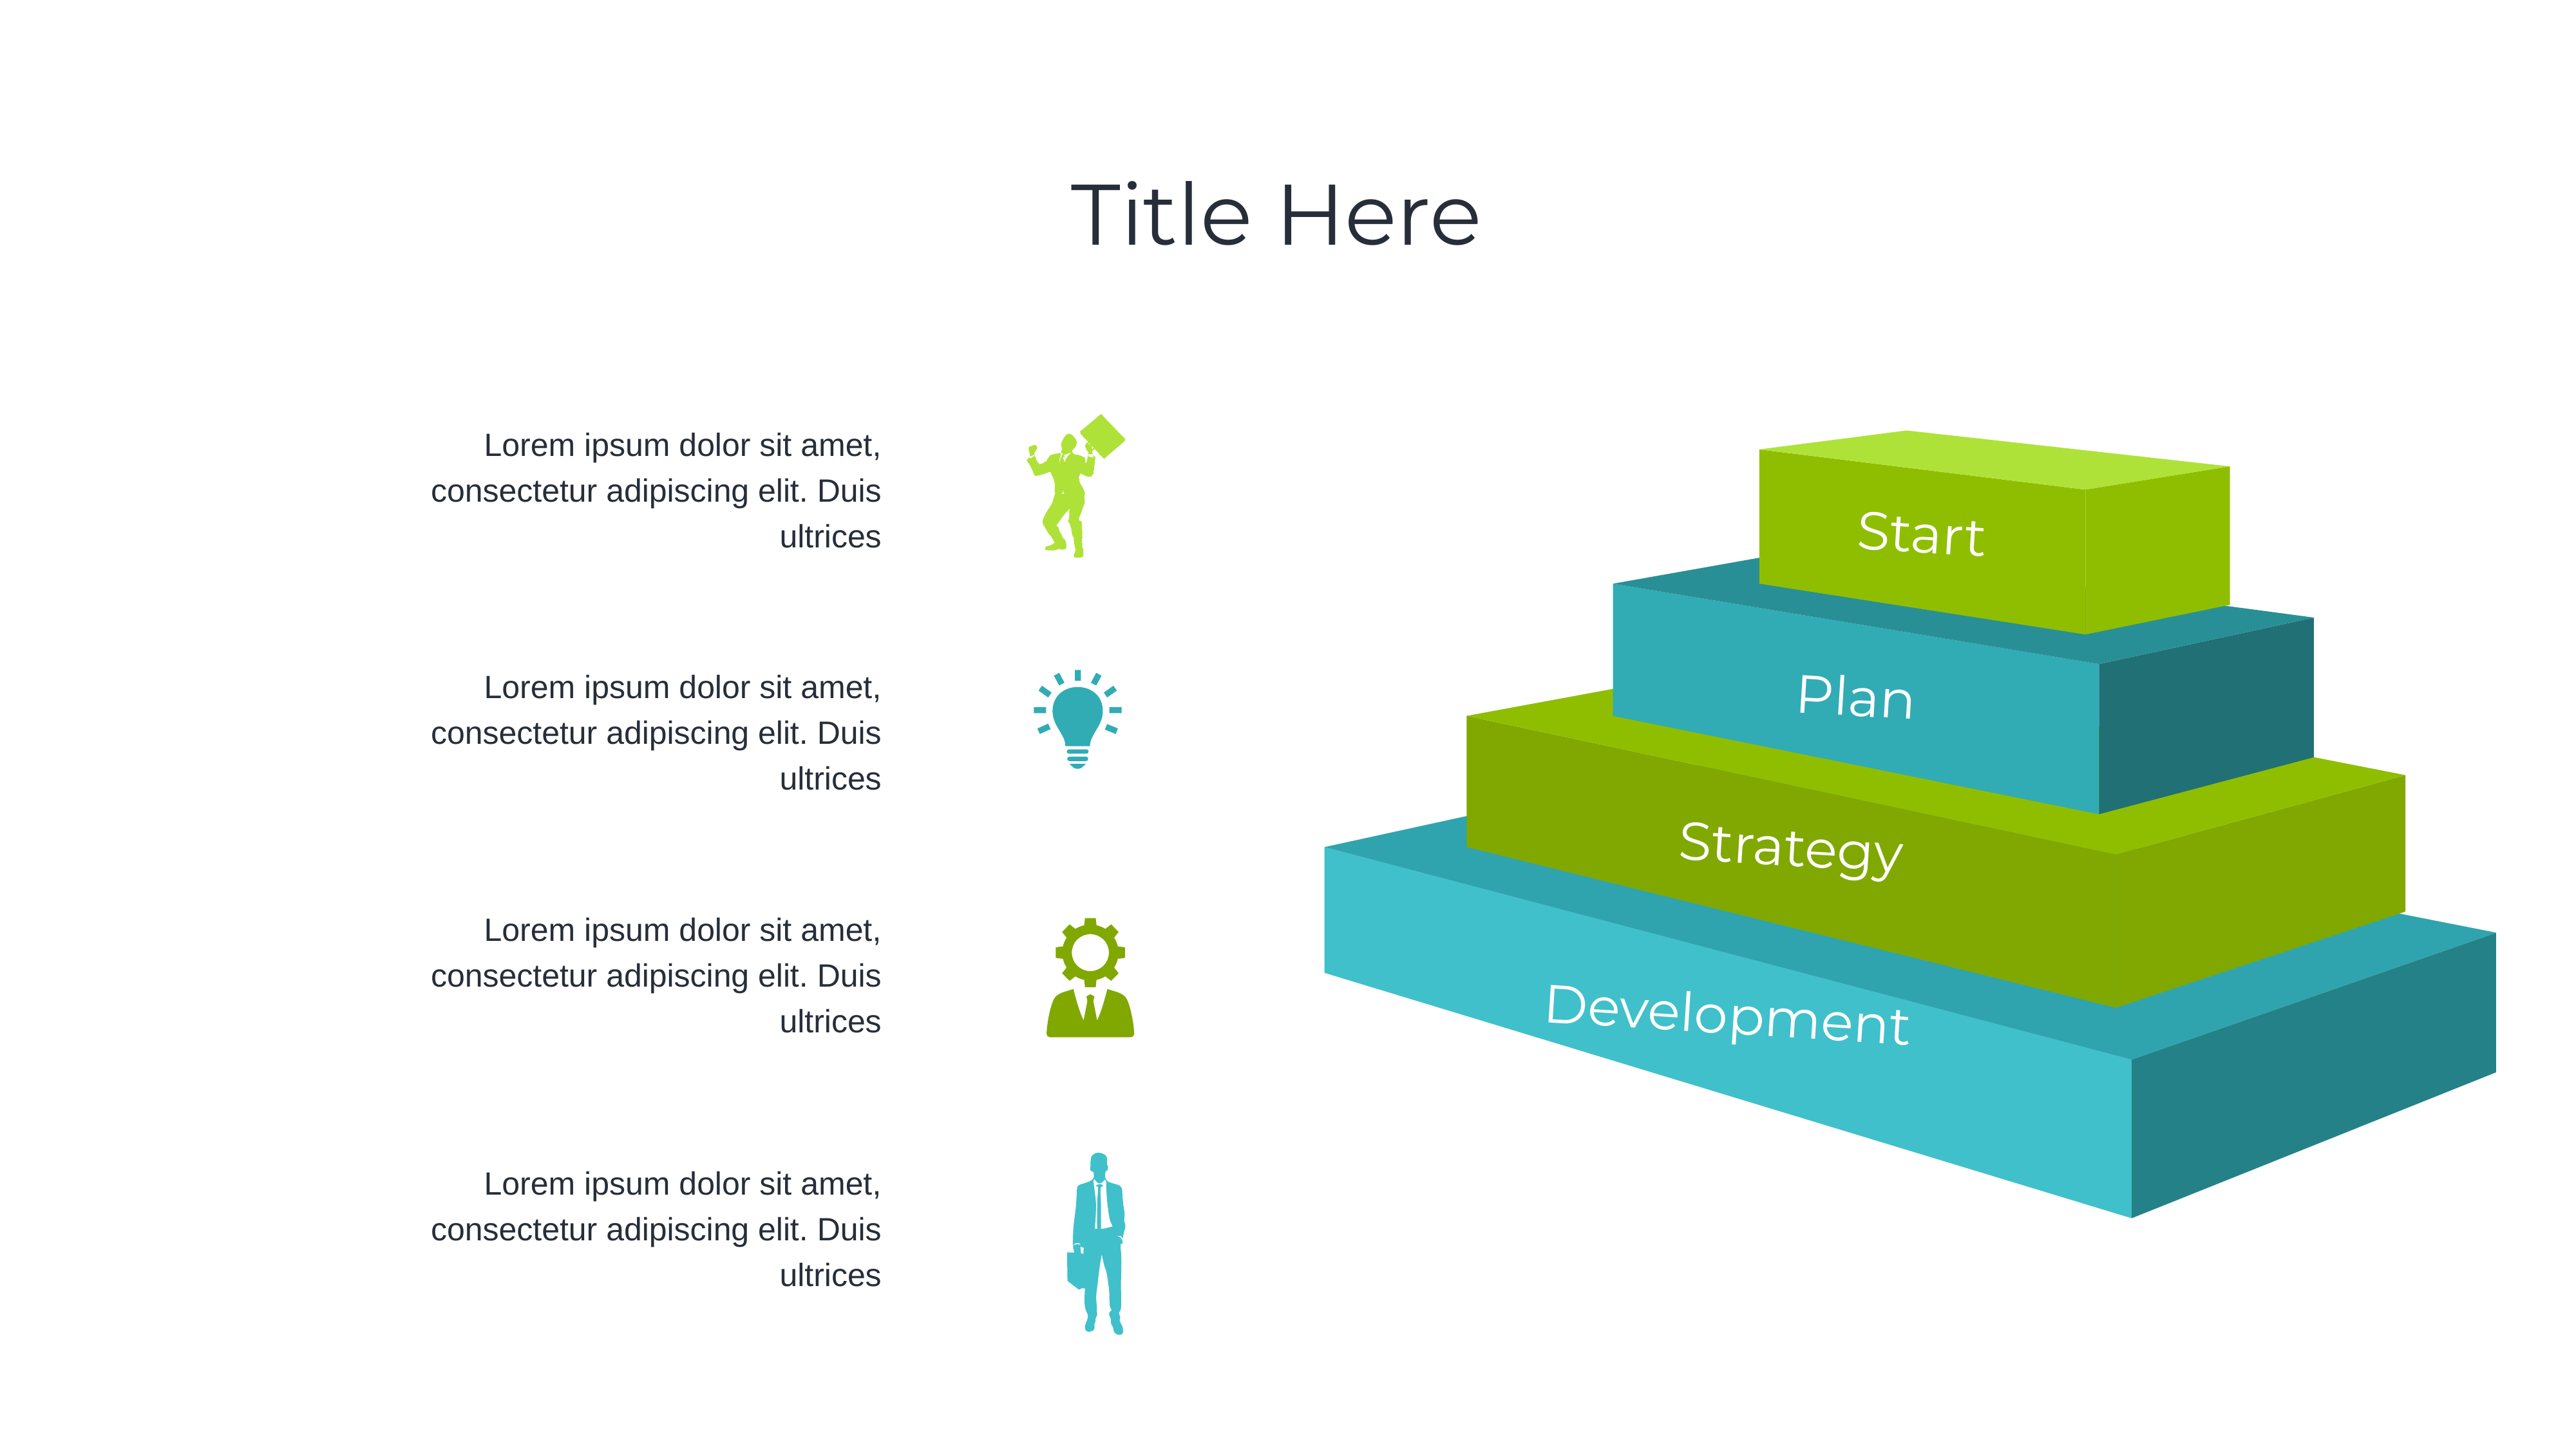

# Title Here
Lorem ipsum dolor sit amet, consectetur adipiscing elit. Duis ultrices

Start

Lorem ipsum dolor sit amet, consectetur adipiscing elit. Duis ultrices
Plan

Strategy
Lorem ipsum dolor sit amet, consectetur adipiscing elit. Duis ultrices

Development
Lorem ipsum dolor sit amet, consectetur adipiscing elit. Duis ultrices